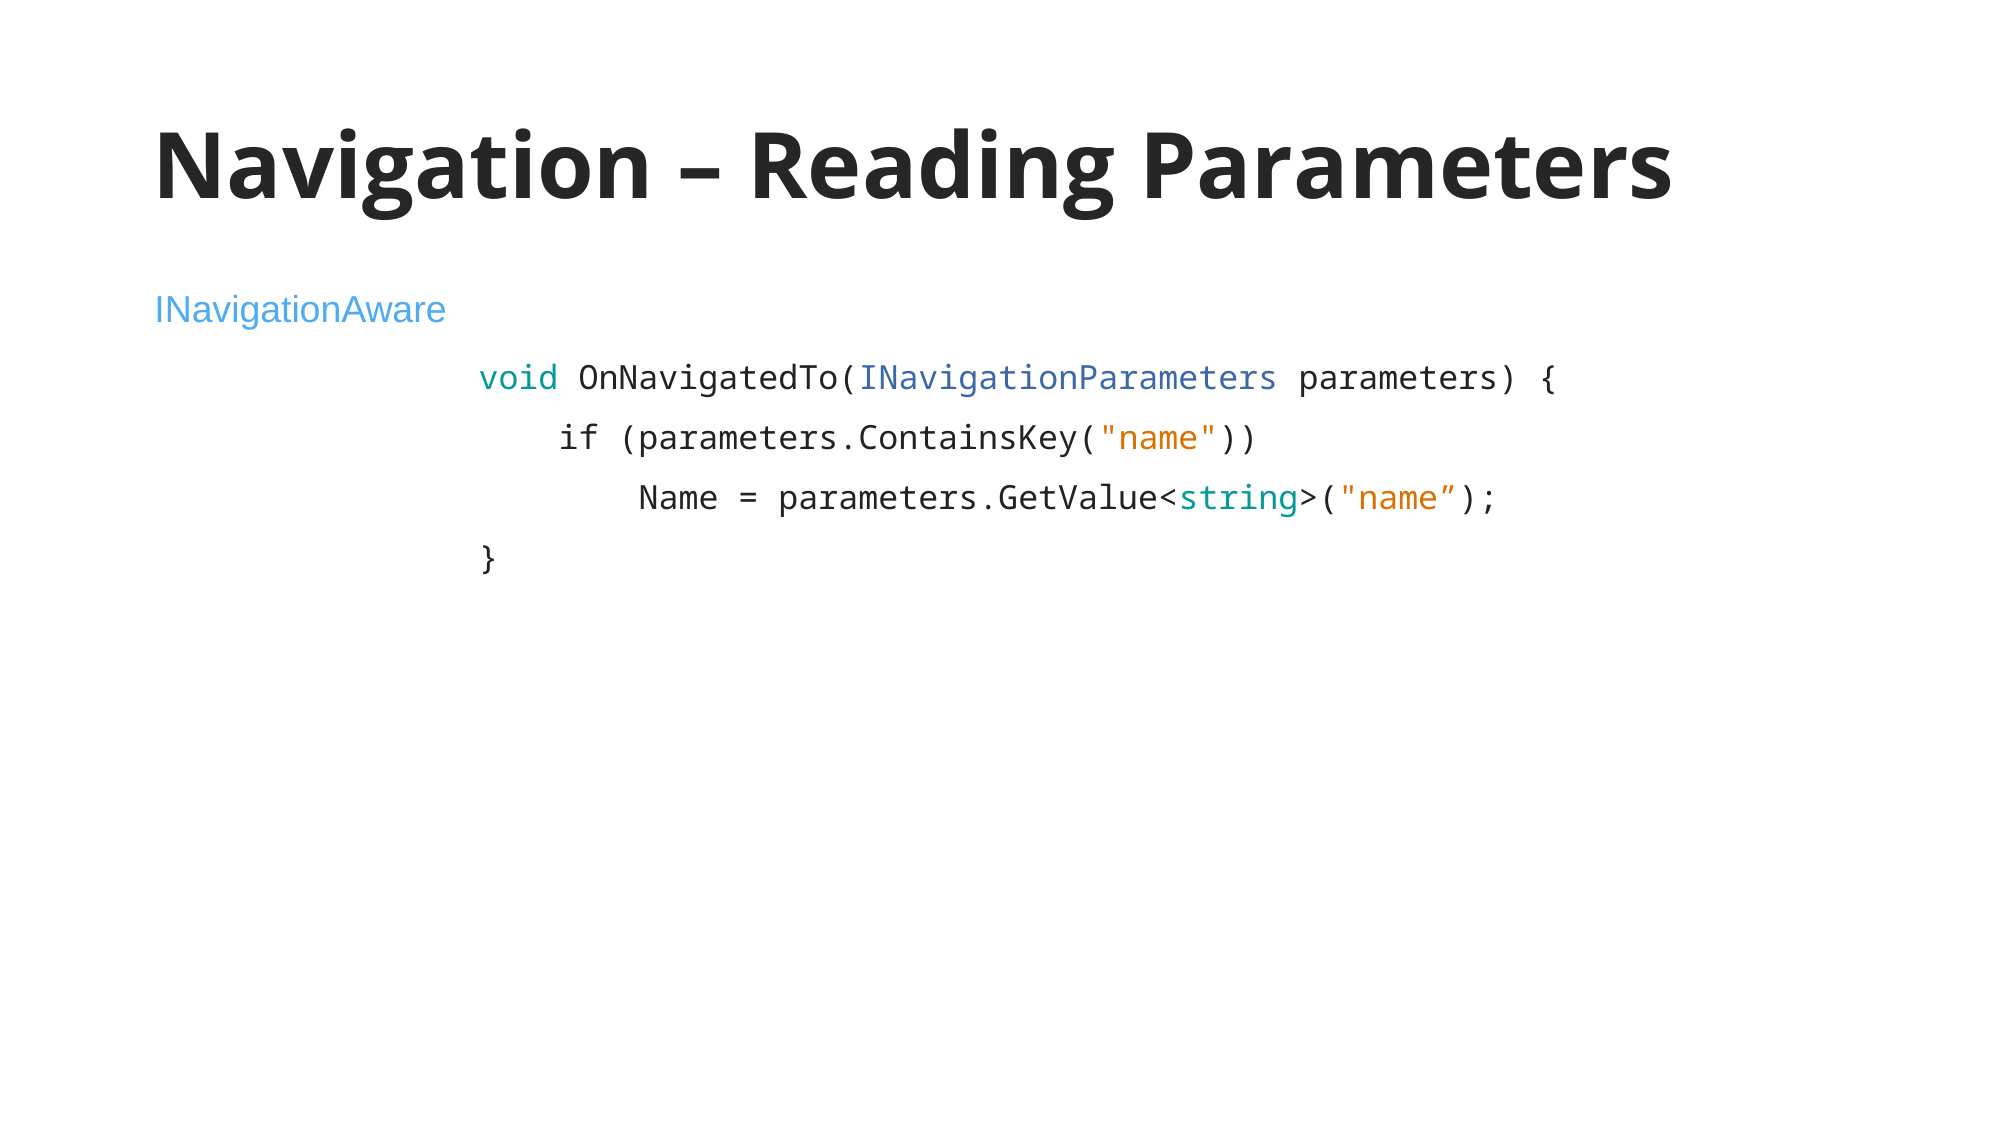

# Navigation – Reading Parameters
INavigationAware
void OnNavigatedTo(INavigationParameters parameters) {
    if (parameters.ContainsKey("name"))
        Name = parameters.GetValue<string>("name”);
}